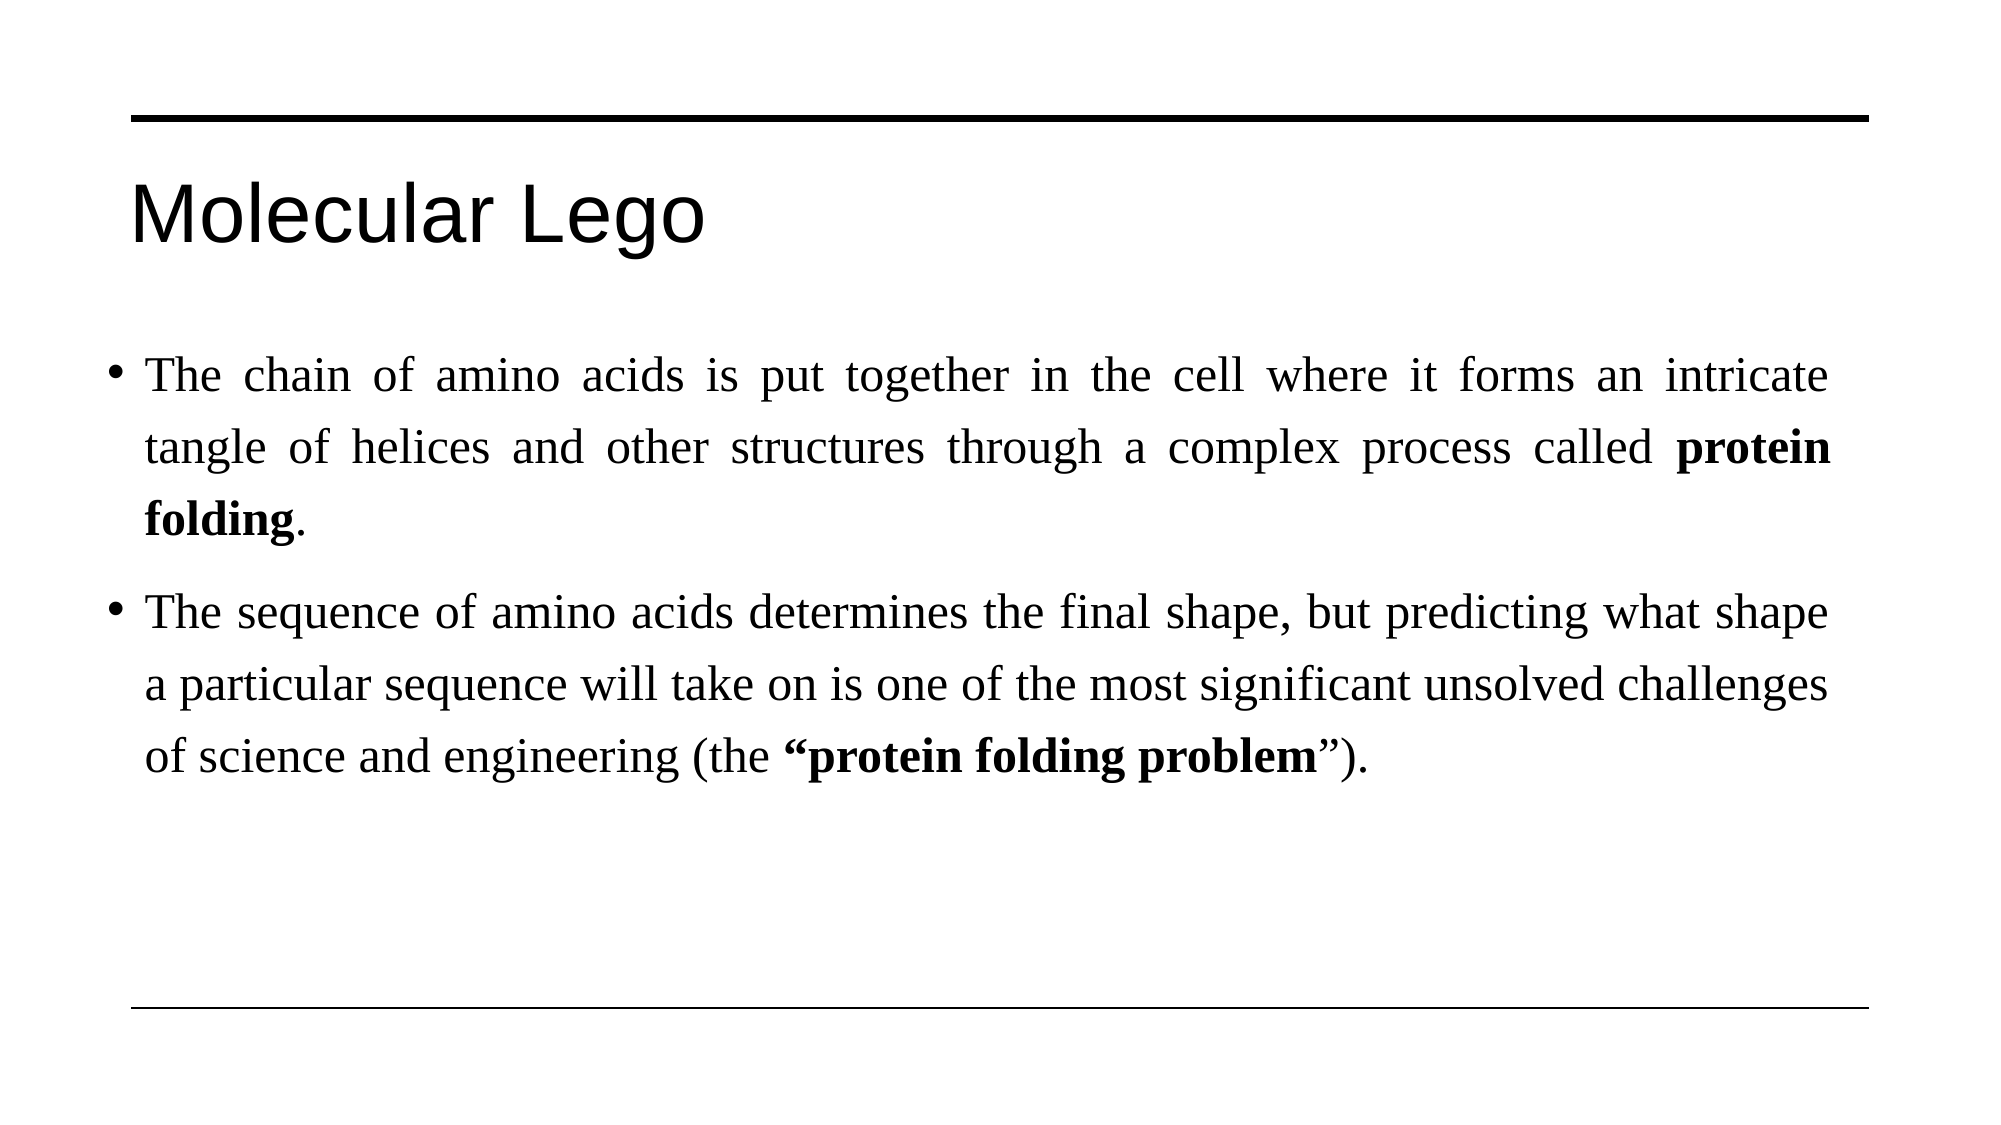

# Molecular Lego
The chain of amino acids is put together in the cell where it forms an intricate tangle of helices and other structures through a complex process called protein folding.
The sequence of amino acids determines the final shape, but predicting what shape a particular sequence will take on is one of the most significant unsolved challenges of science and engineering (the “protein folding problem”).